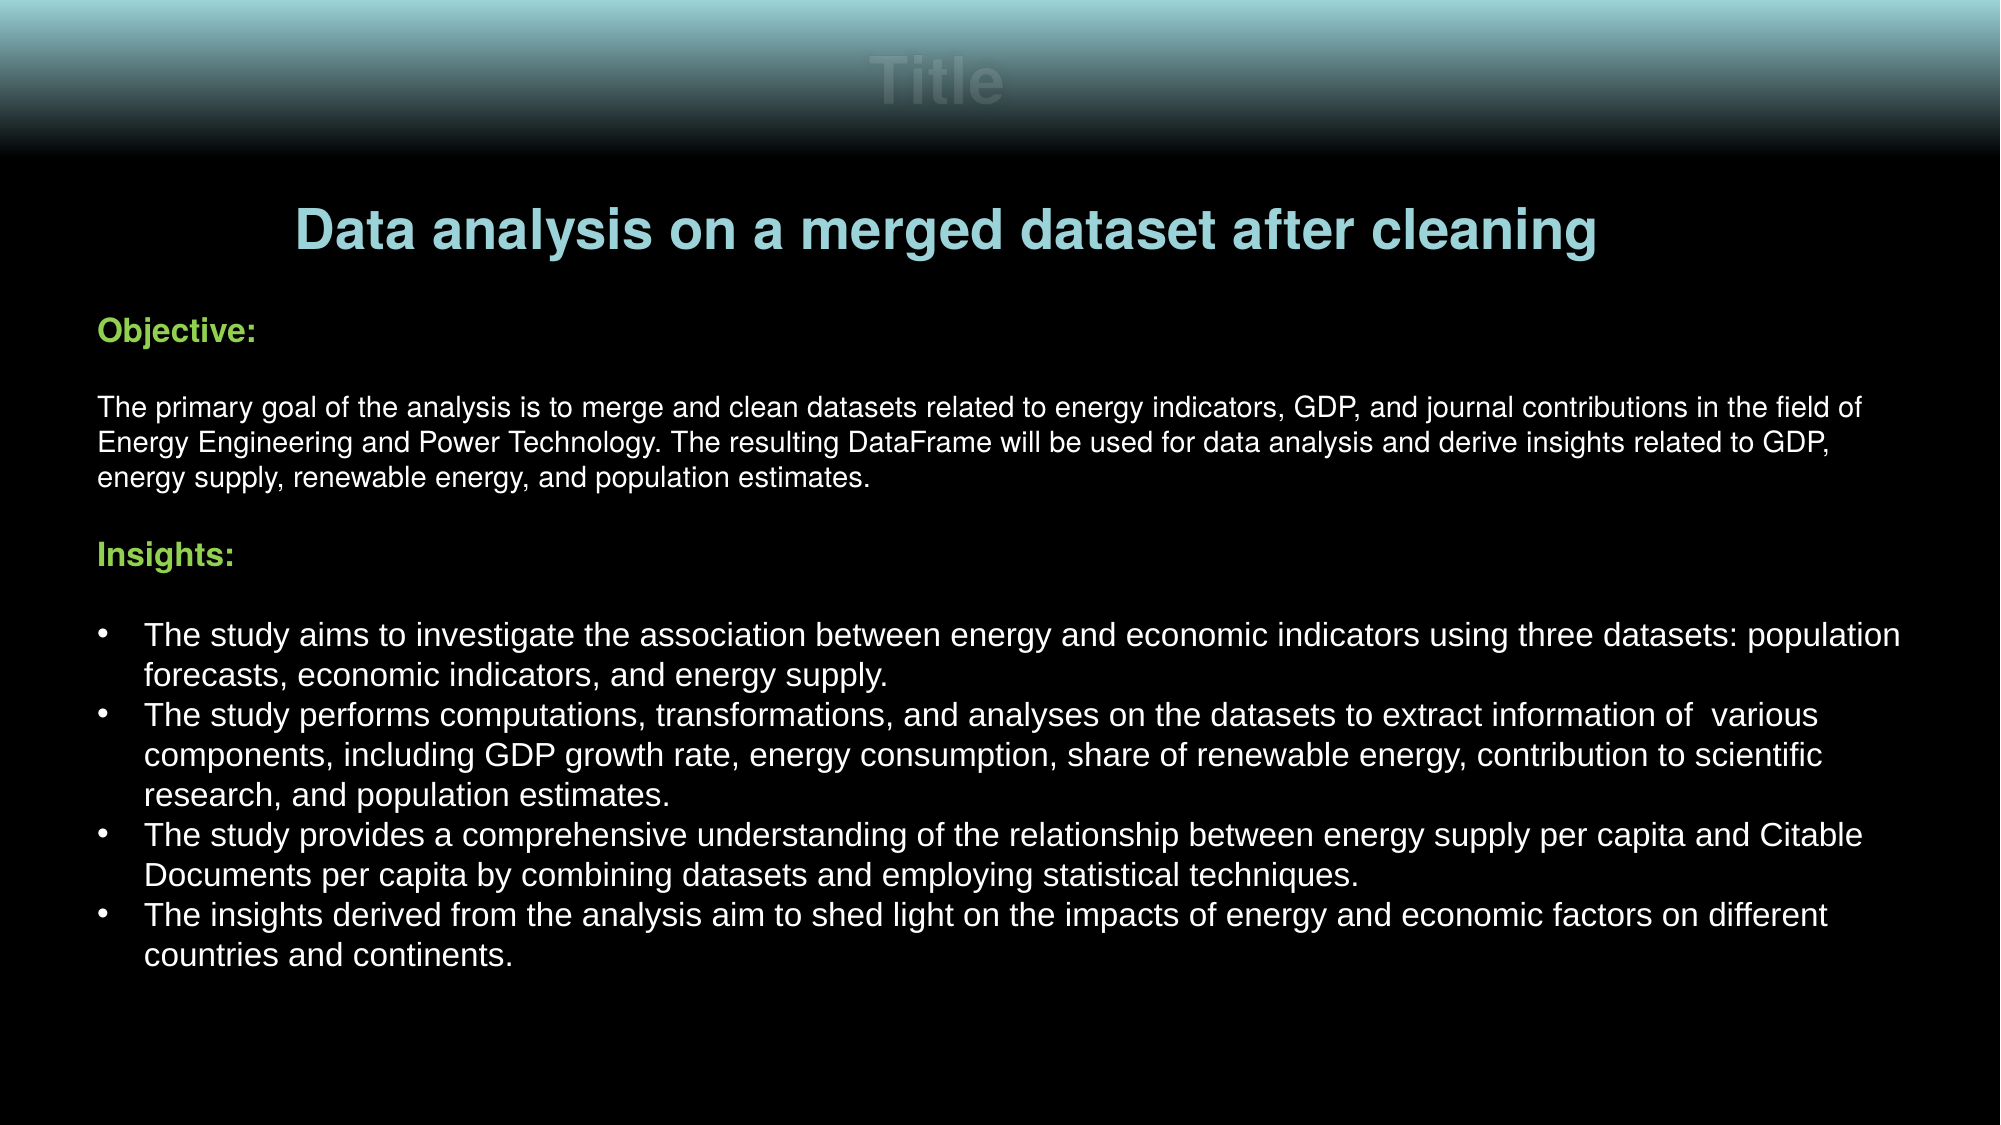

# Title Data analysis on a merged dataset after cleaning
Objective:

The primary goal of the analysis is to merge and clean datasets related to energy indicators, GDP, and journal contributions in the field of Energy Engineering and Power Technology. The resulting DataFrame will be used for data analysis and derive insights related to GDP, energy supply, renewable energy, and population estimates.

Insights:

The study aims to investigate the association between energy and economic indicators using three datasets: population forecasts, economic indicators, and energy supply.
The study performs computations, transformations, and analyses on the datasets to extract information of  various components, including GDP growth rate, energy consumption, share of renewable energy, contribution to scientific research, and population estimates.
The study provides a comprehensive understanding of the relationship between energy supply per capita and Citable Documents per capita by combining datasets and employing statistical techniques.
The insights derived from the analysis aim to shed light on the impacts of energy and economic factors on different countries and continents.